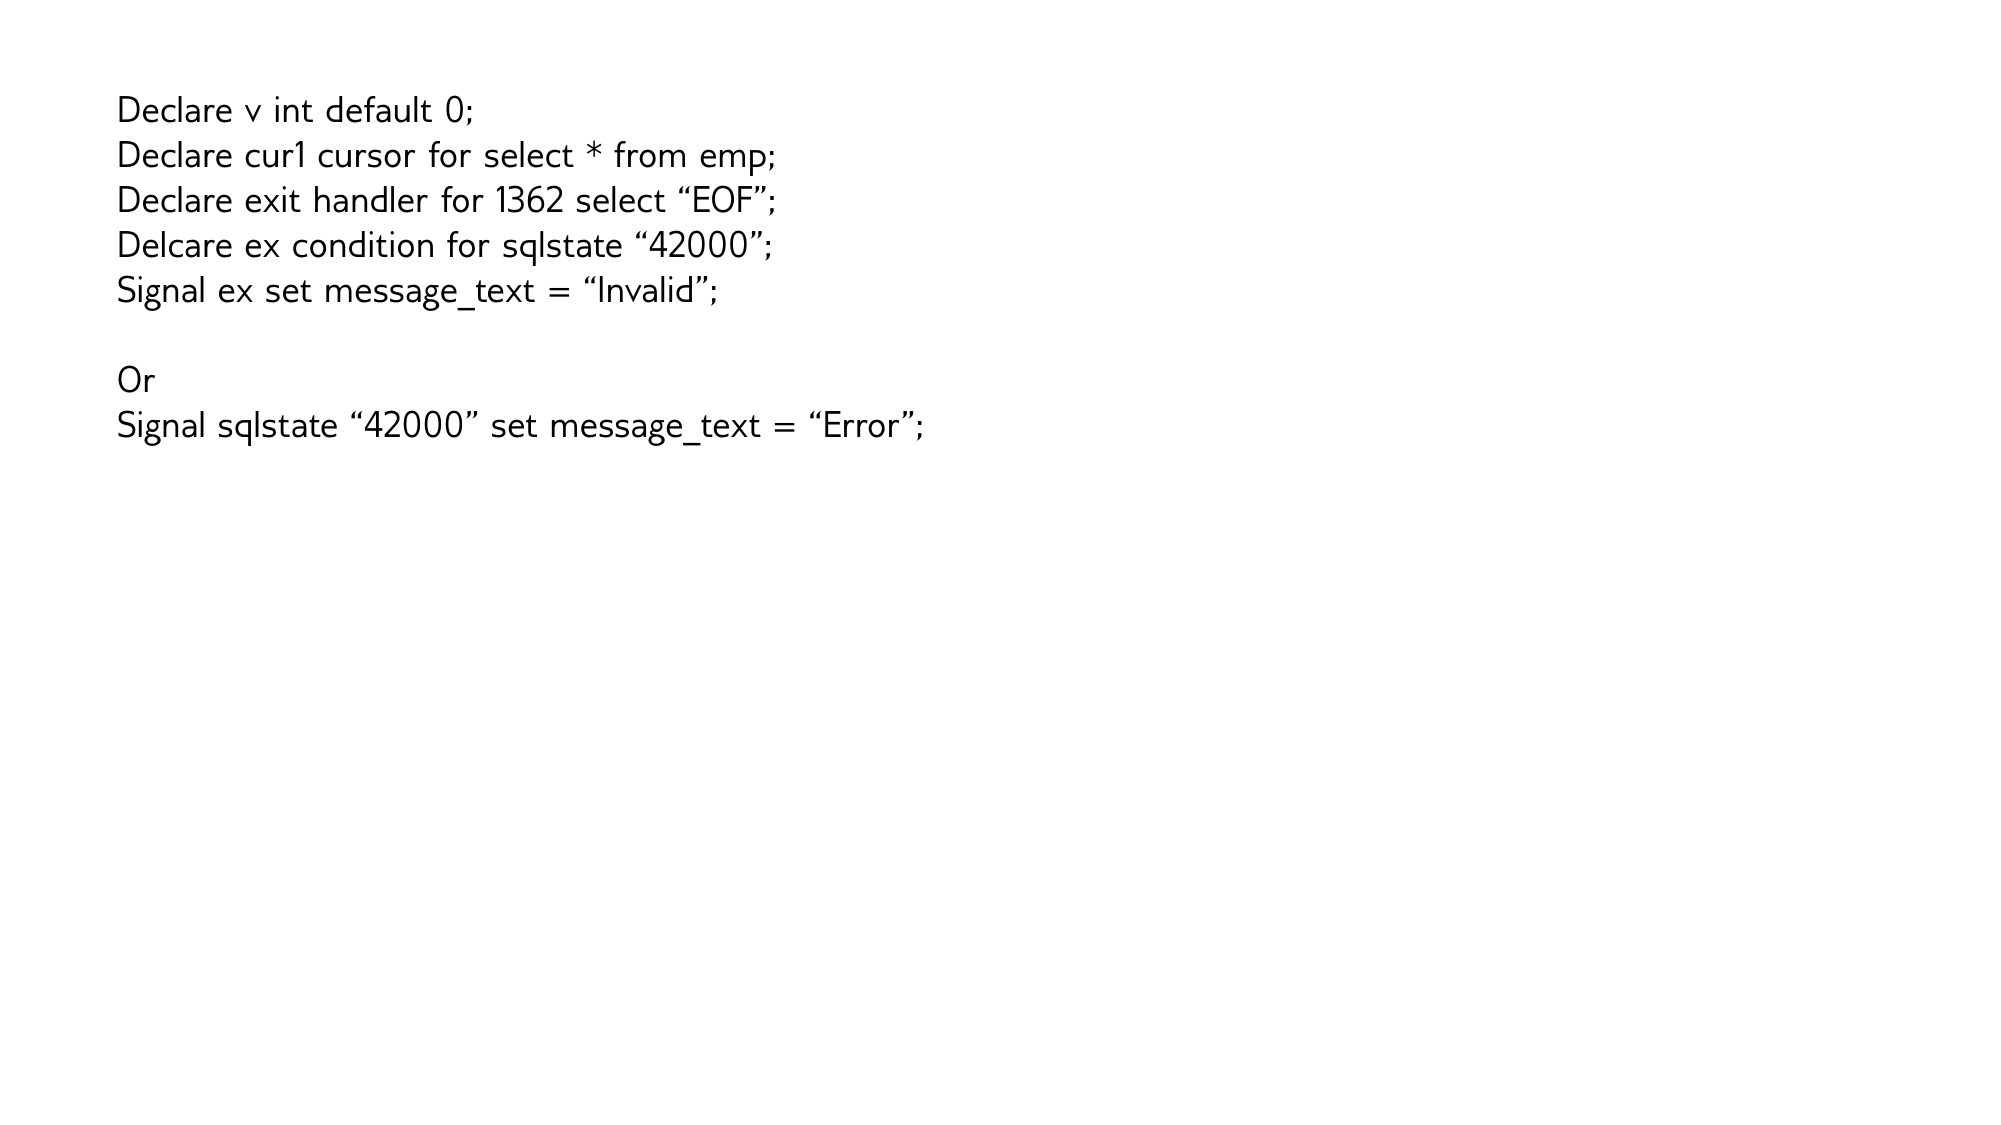

Declare v int default 0;
Declare cur1 cursor for select * from emp;
Declare exit handler for 1362 select “EOF”;
Delcare ex condition for sqlstate “42000”;
Signal ex set message_text = “Invalid”;

Or
Signal sqlstate “42000” set message_text = “Error”;